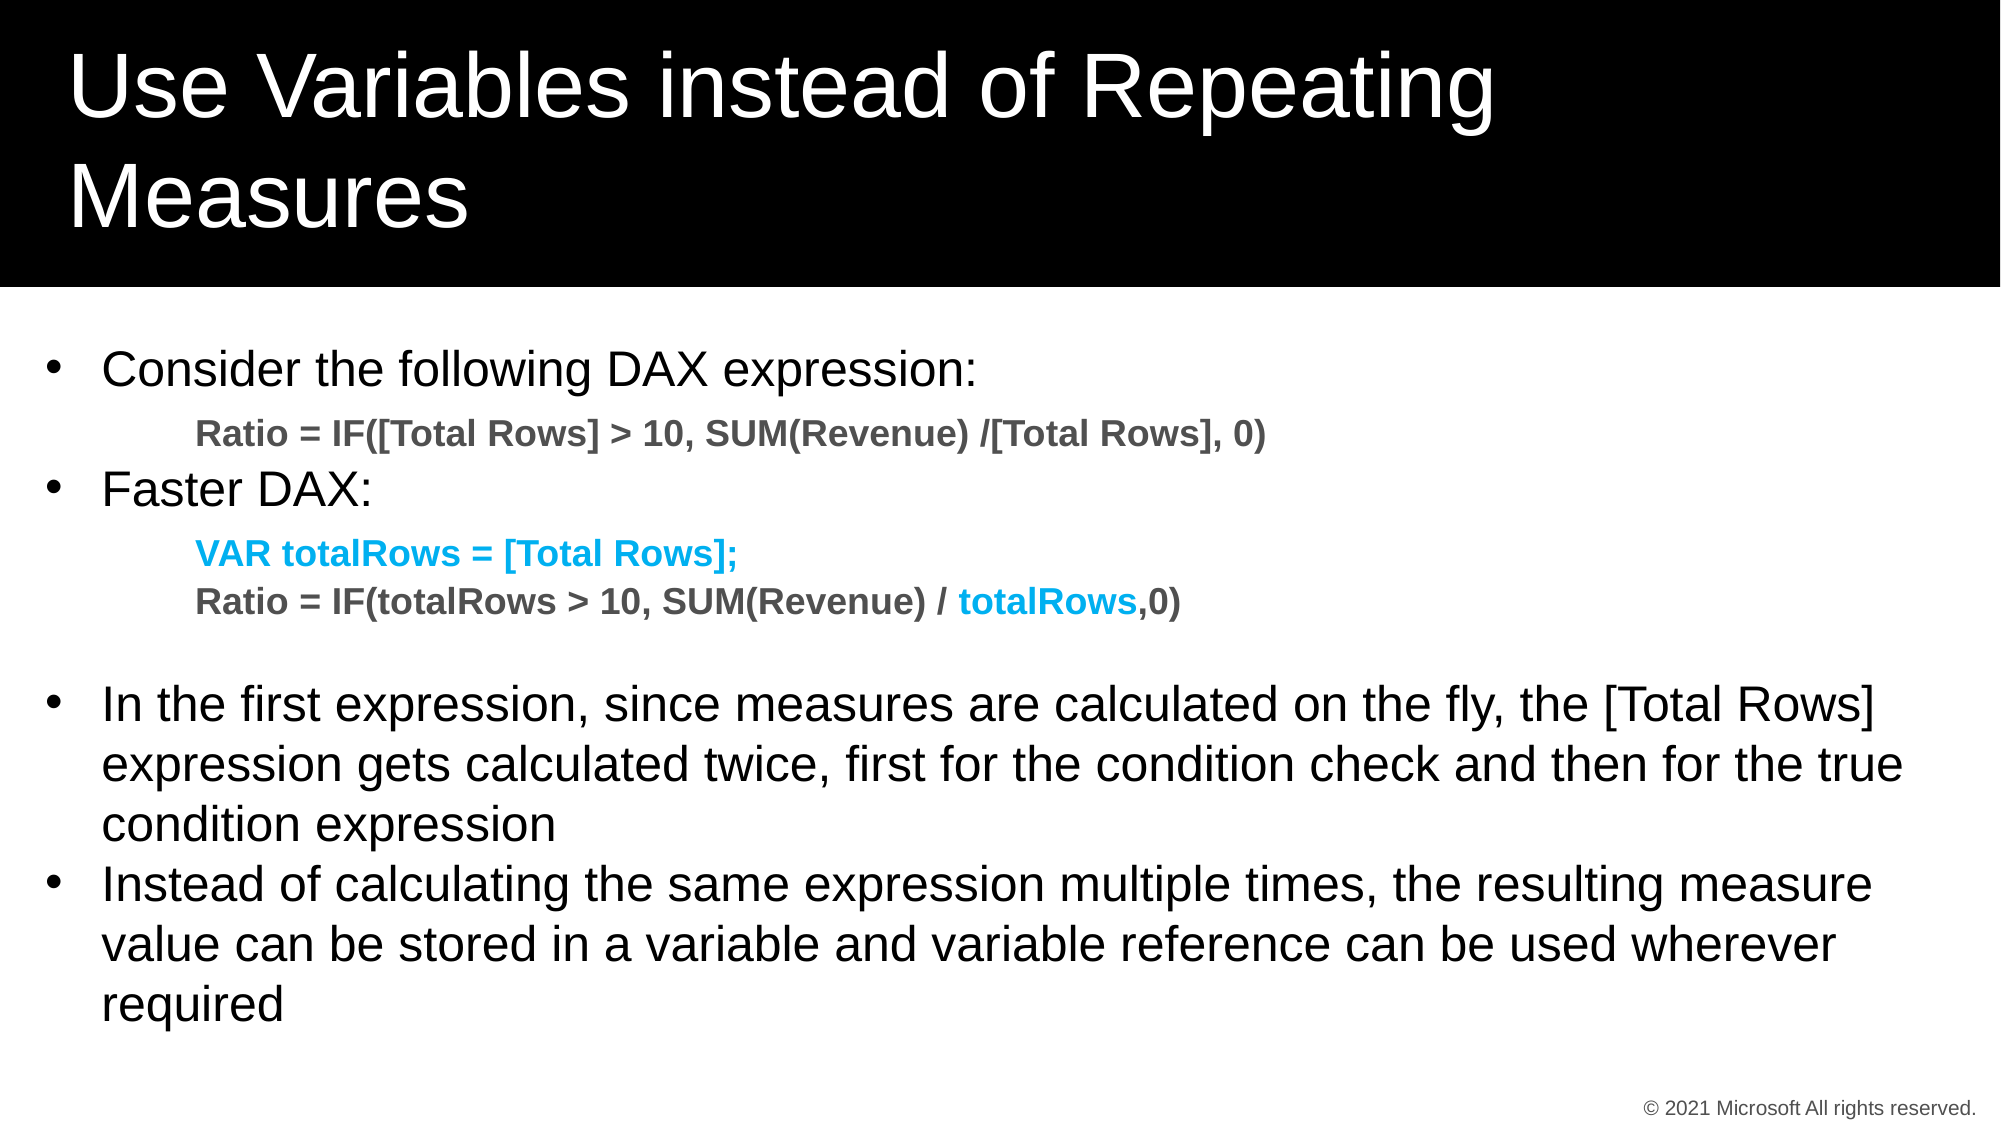

Use Variables instead of Repeating Measures

Consider the following DAX expression:
	Ratio = IF([Total Rows] > 10, SUM(Revenue) /[Total Rows], 0)
Faster DAX:
	VAR totalRows = [Total Rows];
	Ratio = IF(totalRows > 10, SUM(Revenue) / totalRows,0)

In the first expression, since measures are calculated on the fly, the [Total Rows] expression gets calculated twice, first for the condition check and then for the true condition expression
Instead of calculating the same expression multiple times, the resulting measure value can be stored in a variable and variable reference can be used wherever required

© 2021 Microsoft All rights reserved.